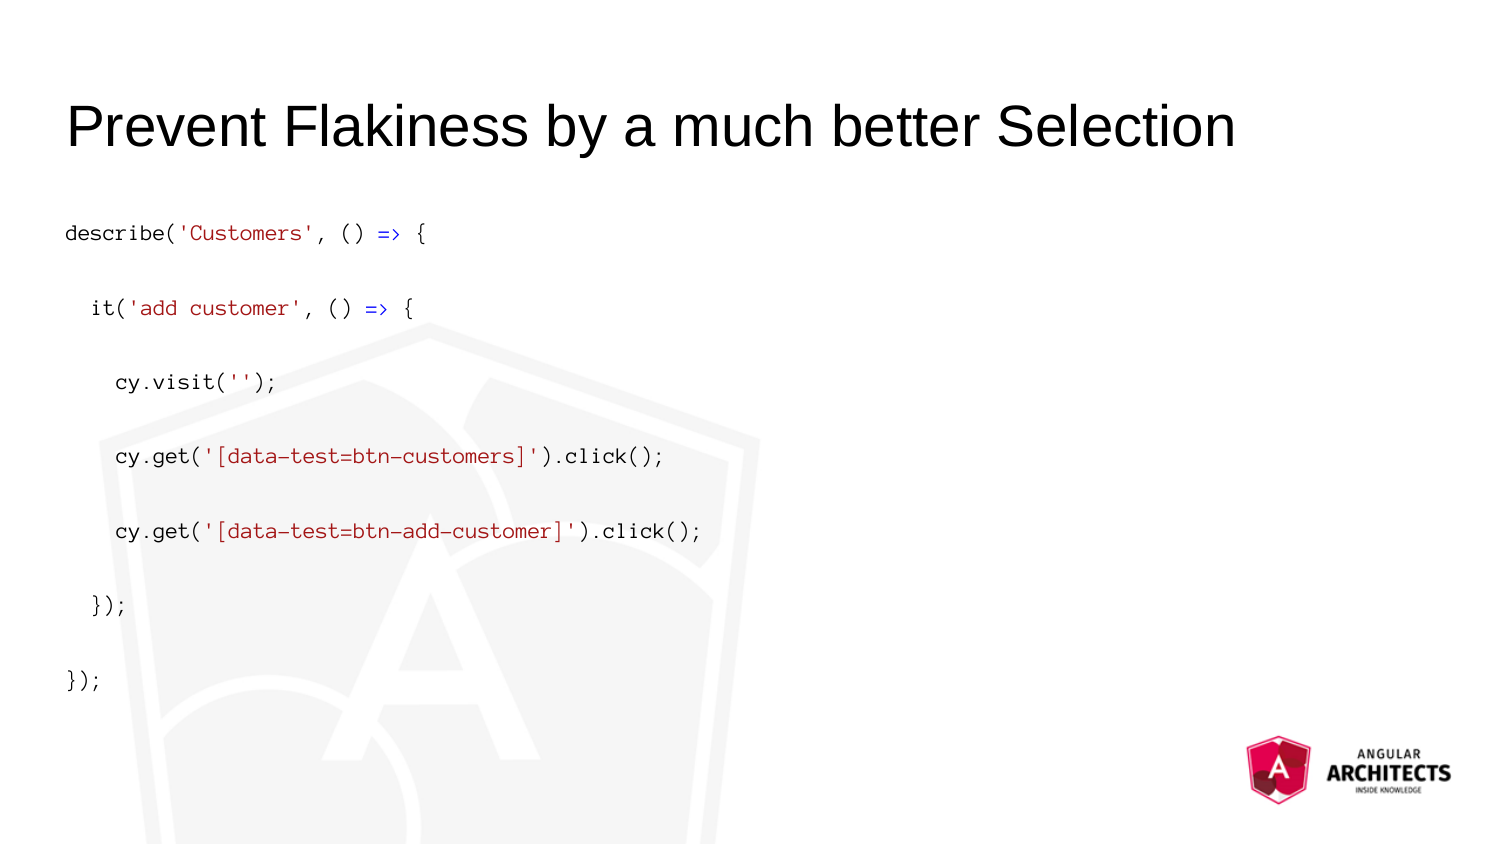

# Prevent Flakiness by a much better Selection
describe('Customers', () => {
  it('add customer', () => {
    cy.visit('');
    cy.get('[data-test=btn-customers]').click();
    cy.get('[data-test=btn-add-customer]').click();
  });
});